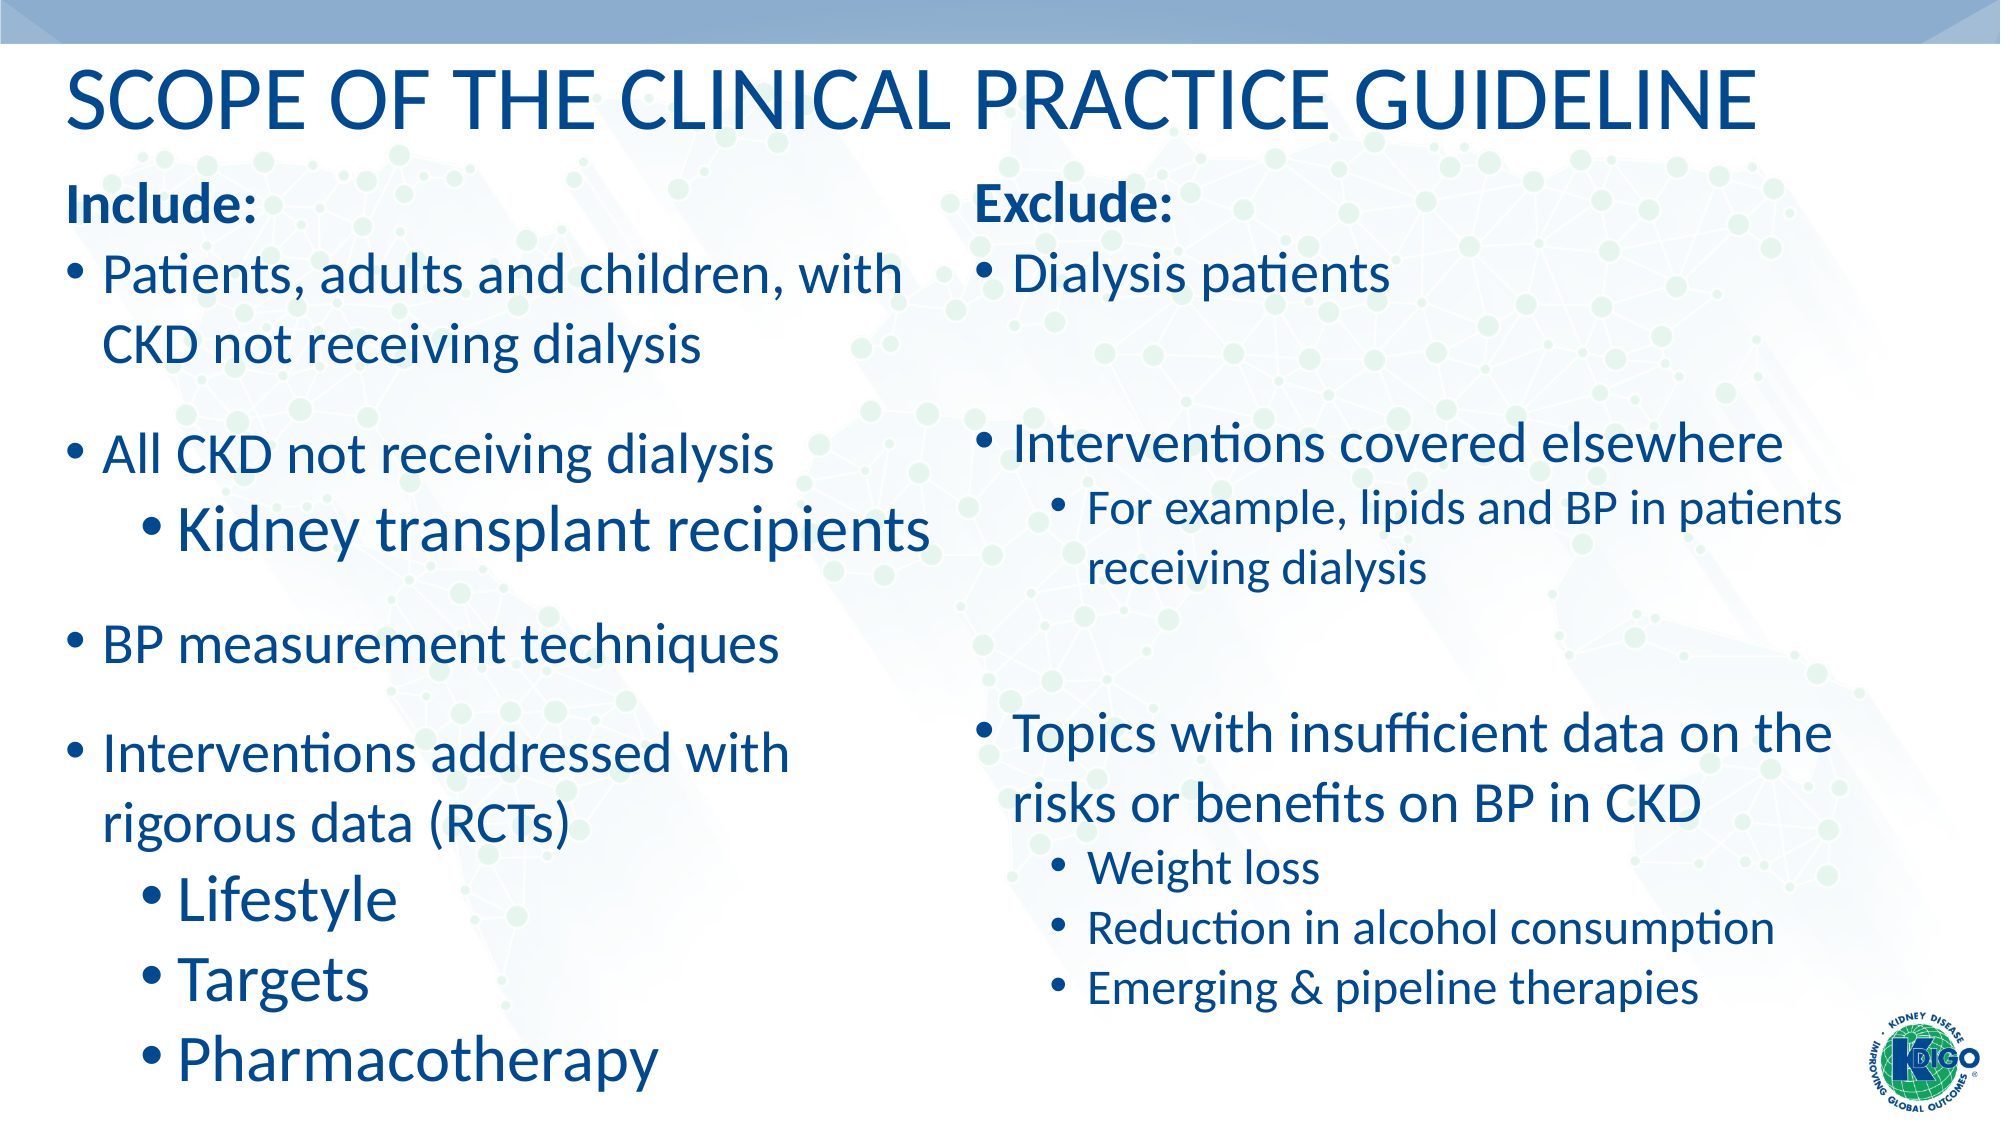

# Scope of the Clinical Practice Guideline
Exclude:
Dialysis patients

Interventions covered elsewhere
For example, lipids and BP in patients receiving dialysis

Topics with insufficient data on the risks or benefits on BP in CKD
Weight loss
Reduction in alcohol consumption
Emerging & pipeline therapies
Include:
Patients, adults and children, with CKD not receiving dialysis

All CKD not receiving dialysis
Kidney transplant recipients

BP measurement techniques

Interventions addressed with rigorous data (RCTs)
Lifestyle
Targets
Pharmacotherapy